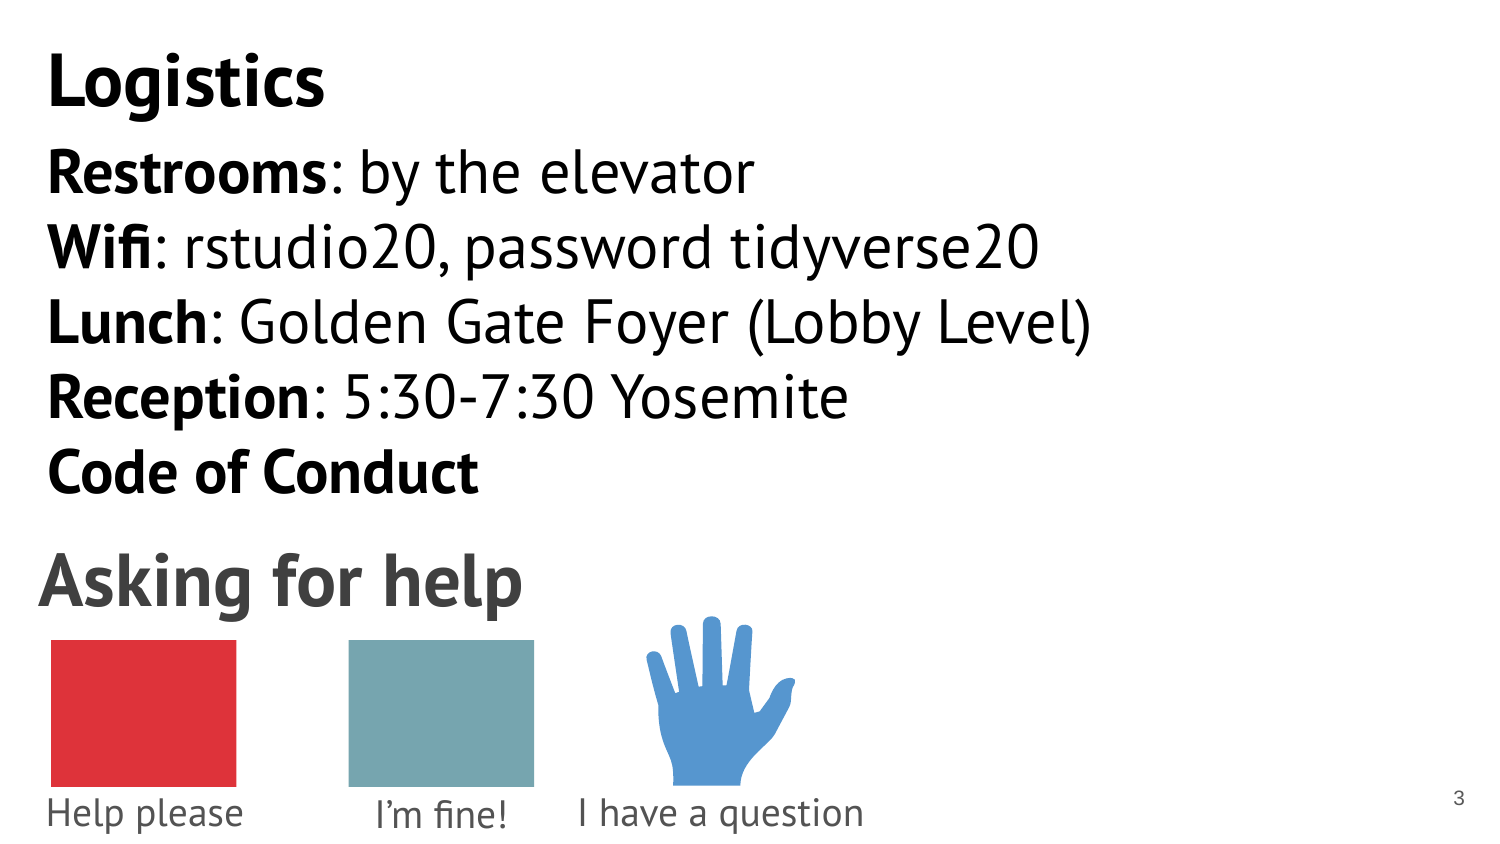

# Logistics
Restrooms: by the elevator
Wifi: rstudio20, password tidyverse20
Lunch: Golden Gate Foyer (Lobby Level)
Reception: 5:30-7:30 Yosemite
Code of Conduct

Asking for help

I have a question

Help please

I’m fine!
3